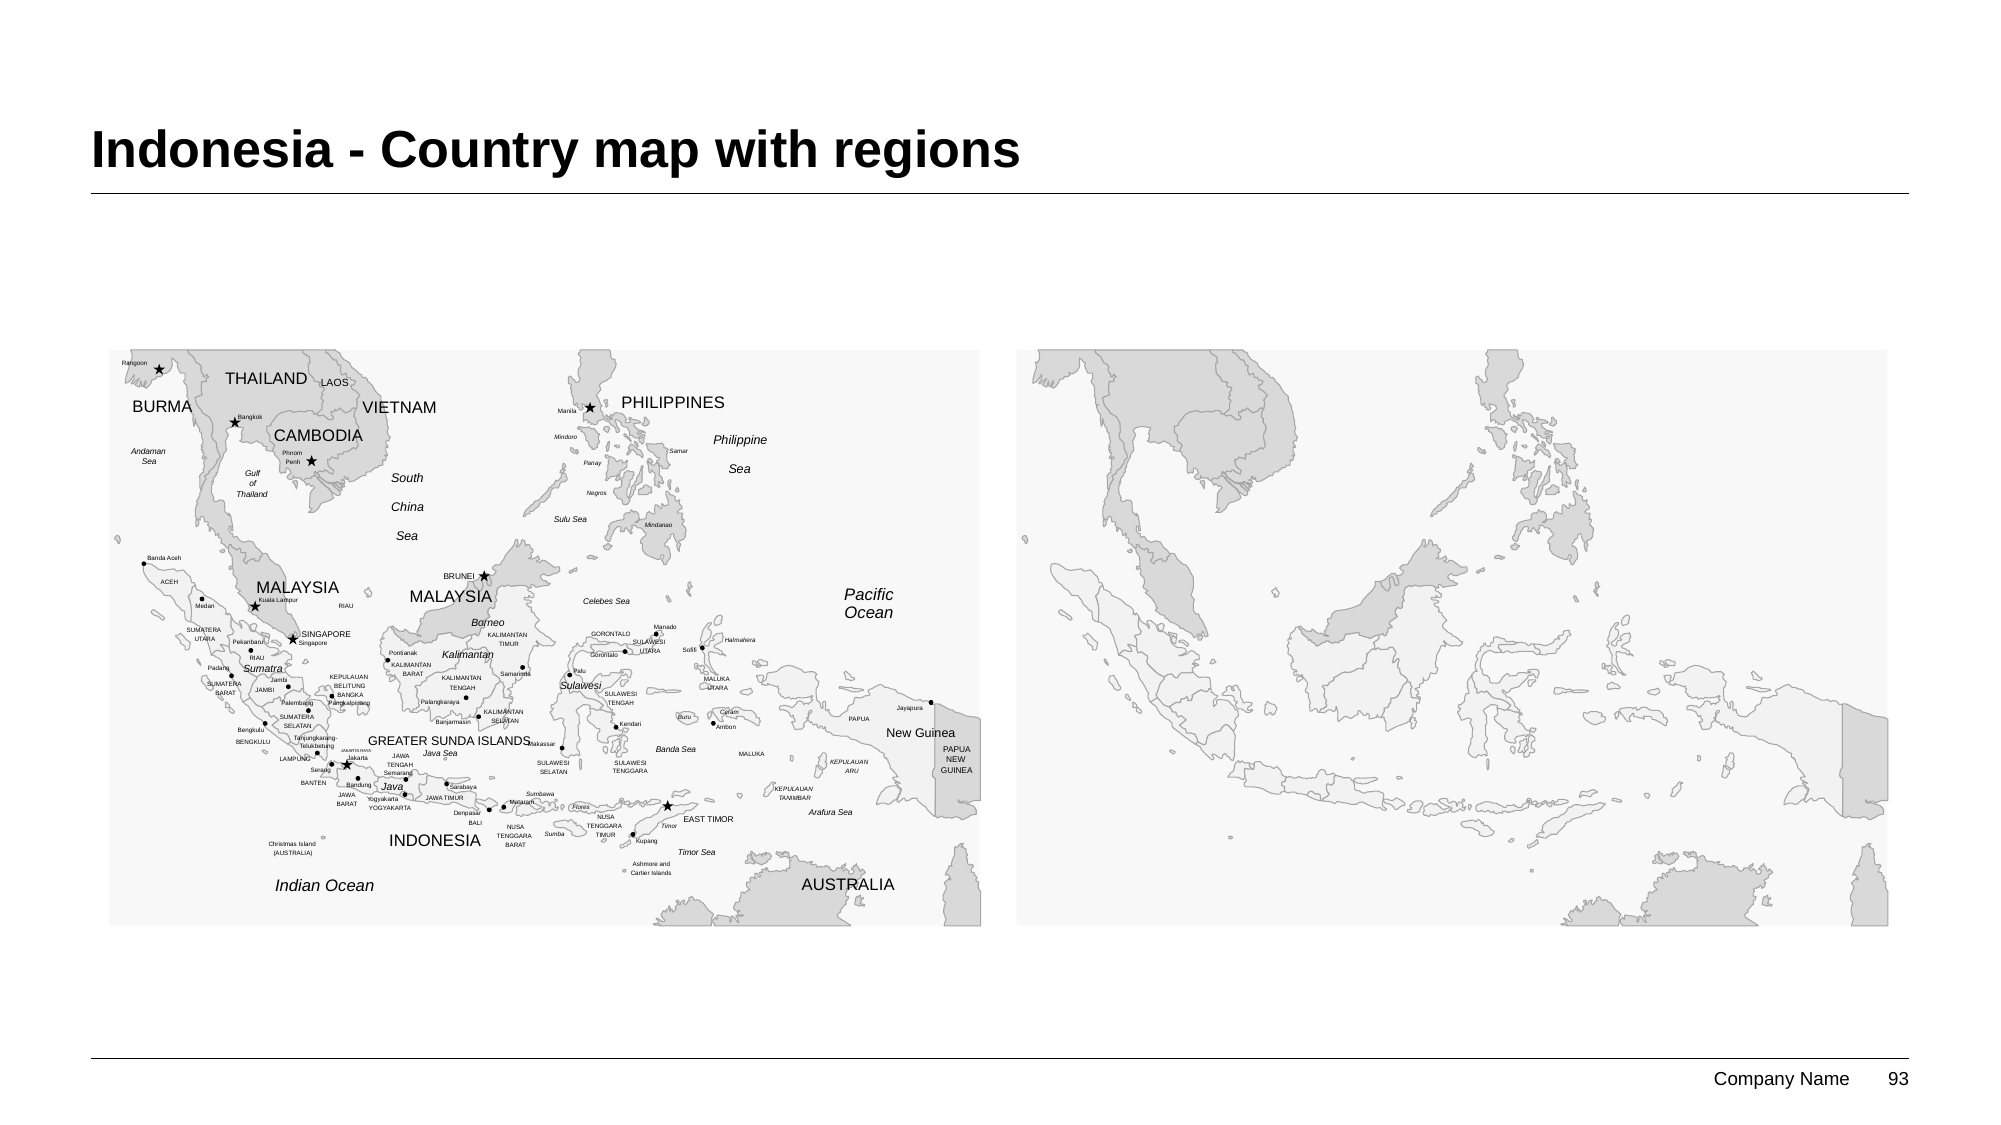

# Indonesia - Country map with regions

Rangoon

THAILAND
LAOS
PHILIPPINES
BURMA
VIETNAM

Manila
Bangkok

CAMBODIA
Philippine
Mindoro
Andaman
Samar
Phnom

Sea
Penh
Panay
Sea
Gulf
South
of
Thailand
Negros
China
Sulu Sea
Mindanao
Sea
Banda Aceh

BRUNEI
MALAYSIA
ACEH
Pacific
MALAYSIA
Celebes Sea
Kuala Lampur

RIAU
Ocean
Medan
Borneo
Manado
SUMATERA
SINGAPORE
GORONTALO
KALIMANTAN

UTARA
Halmahera
SULAWESI
Pekanbaru
Singapore
TIMUR

Sofifi
UTARA

Kalimantan

Pontianak
Gorontalo
RIAU

KALIMANTAN
Sumatra
Padang

Palu
BARAT
Samarinda

KEPULAUAN

KALIMANTAN
MALUKA
Jambi
Sulawesi
SUMATERA
BELITUNG
TENGAH
UTARA

JAMBI
BARAT
SULAWESI
BANGKA

Palangkaraya
Pangkalpinang
TENGAH
Palembang

Jayapura
KALIMANTAN

Ceram
SUMATERA
Buru

PAPUA
SELATAN
Banjarmasin
Kendari

SELATAN
Ambon
New Guinea

Bengkulu
GREATER SUNDA ISLANDS
Tanjungkarang-
BENGKULU
Makassar
Telukbetung
PAPUA
Banda Sea

Java Sea
JAKARTA RAYA
MALUKA

JAWA
Jakarta
NEW
LAMPUNG
KEPULAUAN
SULAWESI

SULAWESI
TENGAH

GUINEA
Serang
ARU
TENGGARA
SELATAN
Semarang

BANTEN
Java
Bandung

Sarabaya
KEPULAUAN
Sumbawa
JAWA

JAWA TIMUR
TANIMBAR
Yogyakarta
Mataram
BARAT

Flores
YOGYAKARTA

Arafura Sea
Denpasar
NUSA
EAST TIMOR
BALI
Timor
TENGGARA
NUSA
Sumba
INDONESIA
TIMUR

TENGGARA
Kupang
Christmas Island
BARAT
Timor Sea
(AUSTRALIA)
Ashmore and
Cartier Islands
AUSTRALIA
Indian Ocean